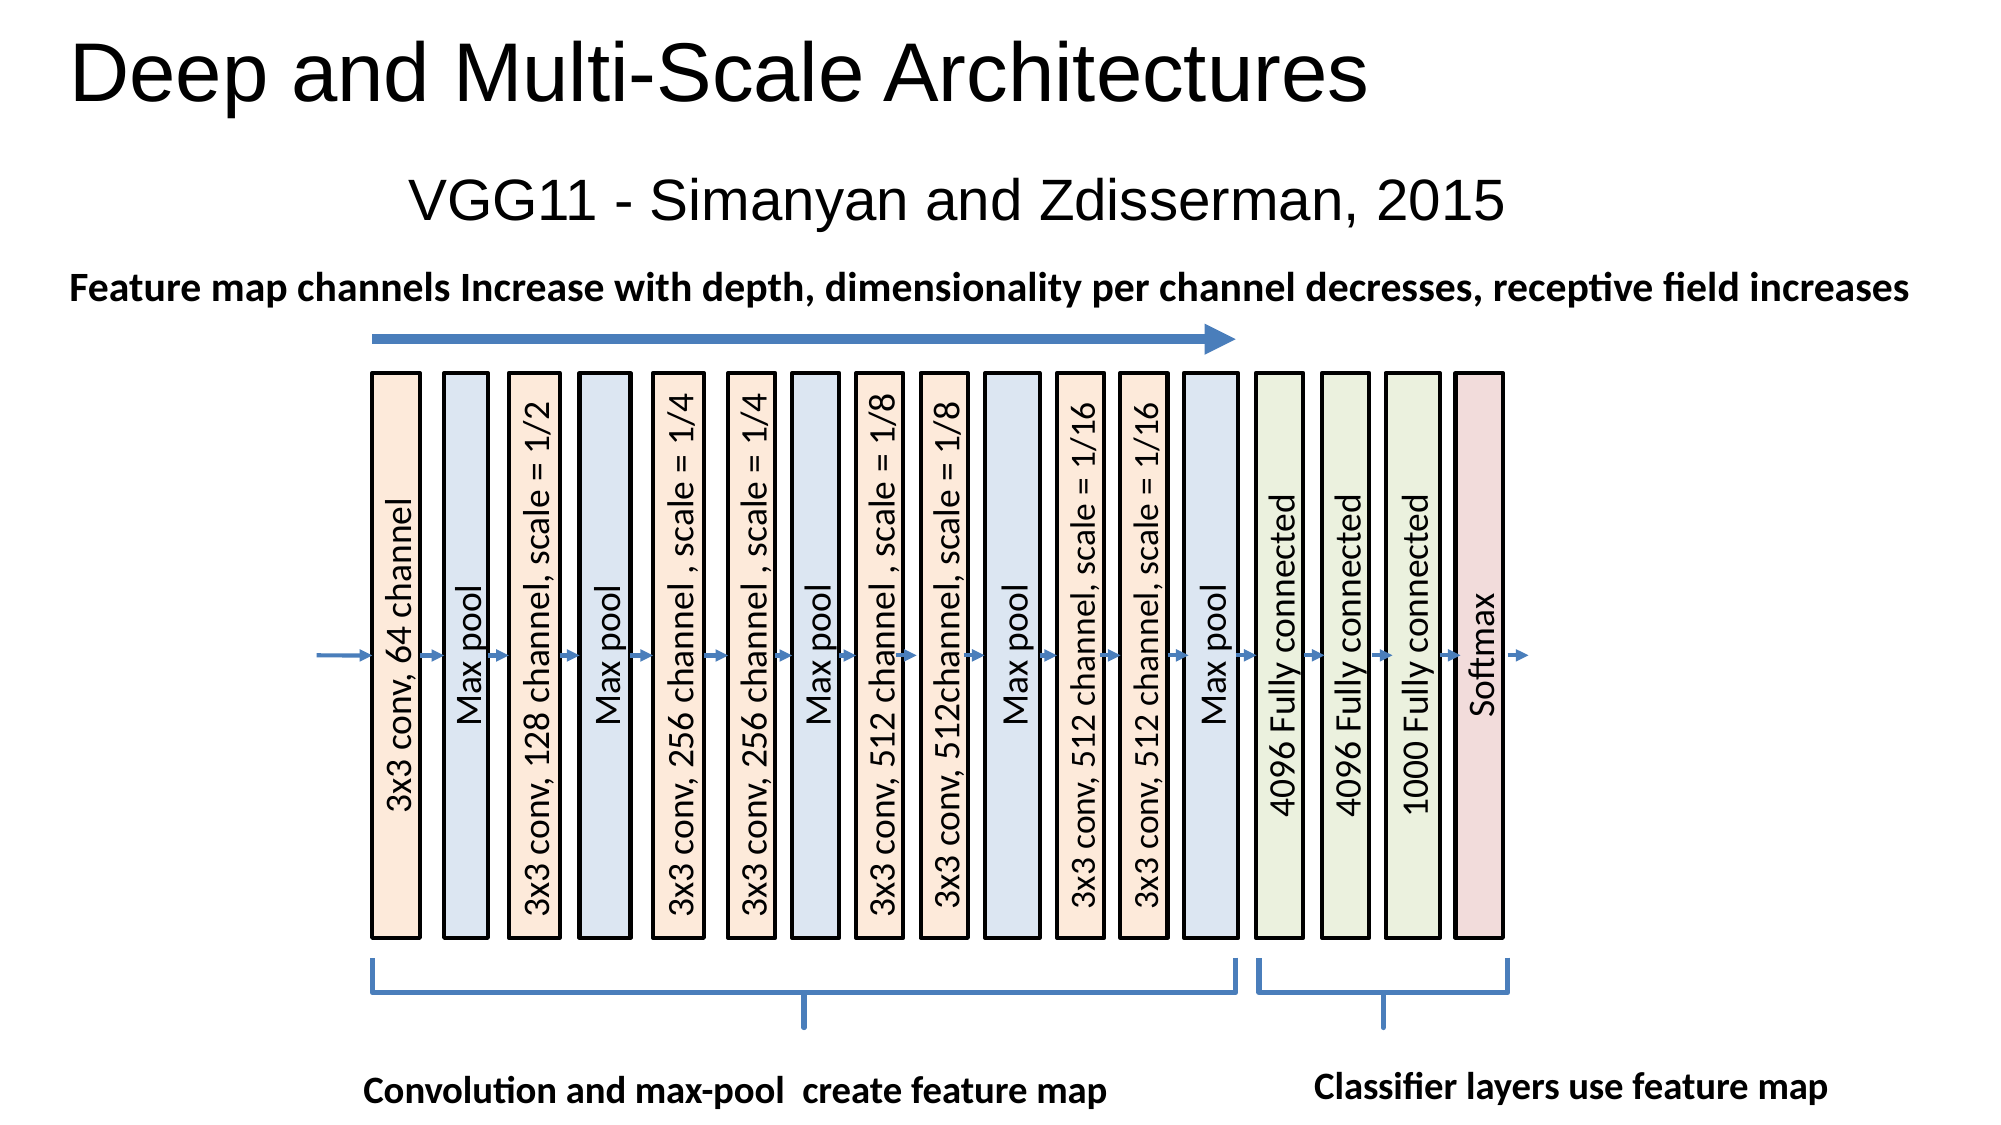

# Deep and Multi-Scale Architectures
VGG11 - Simanyan and Zdisserman, 2015
Feature map channels Increase with depth, dimensionality per channel decresses, receptive field increases

Max pool
Max pool
1000 Fully connected
Max pool
3x3 conv, 256 channel , scale = 1/4
3x3 conv, 128 channel, scale = 1/2
3x3 conv, 64 channel
3x3 conv, 256 channel , scale = 1/4
Max pool
3x3 conv, 512 channel , scale = 1/8
3x3 conv, 512channel, scale = 1/8
3x3 conv, 512 channel, scale = 1/16
3x3 conv, 512 channel, scale = 1/16
4096 Fully connected
4096 Fully connected
Softmax
Max pool

Classifier layers use feature map
Convolution and max-pool  create feature map